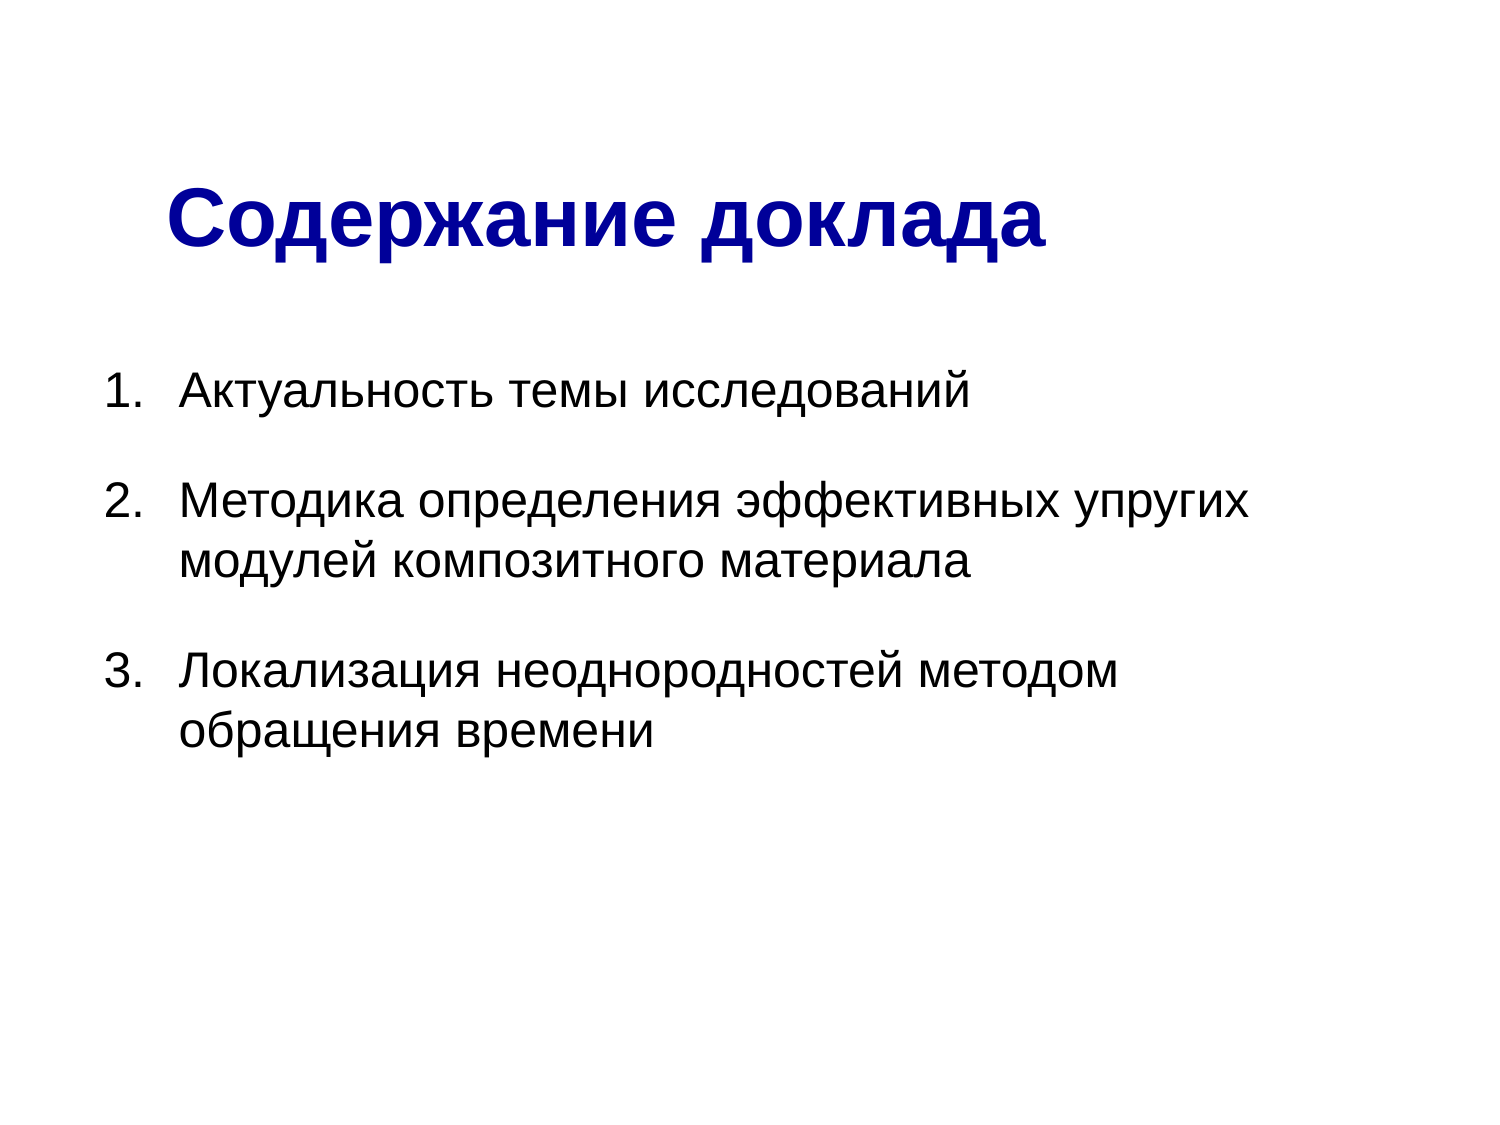

Содержание доклада
Актуальность темы исследований
Методика определения эффективных упругих модулей композитного материала
Локализация неоднородностей методом обращения времени